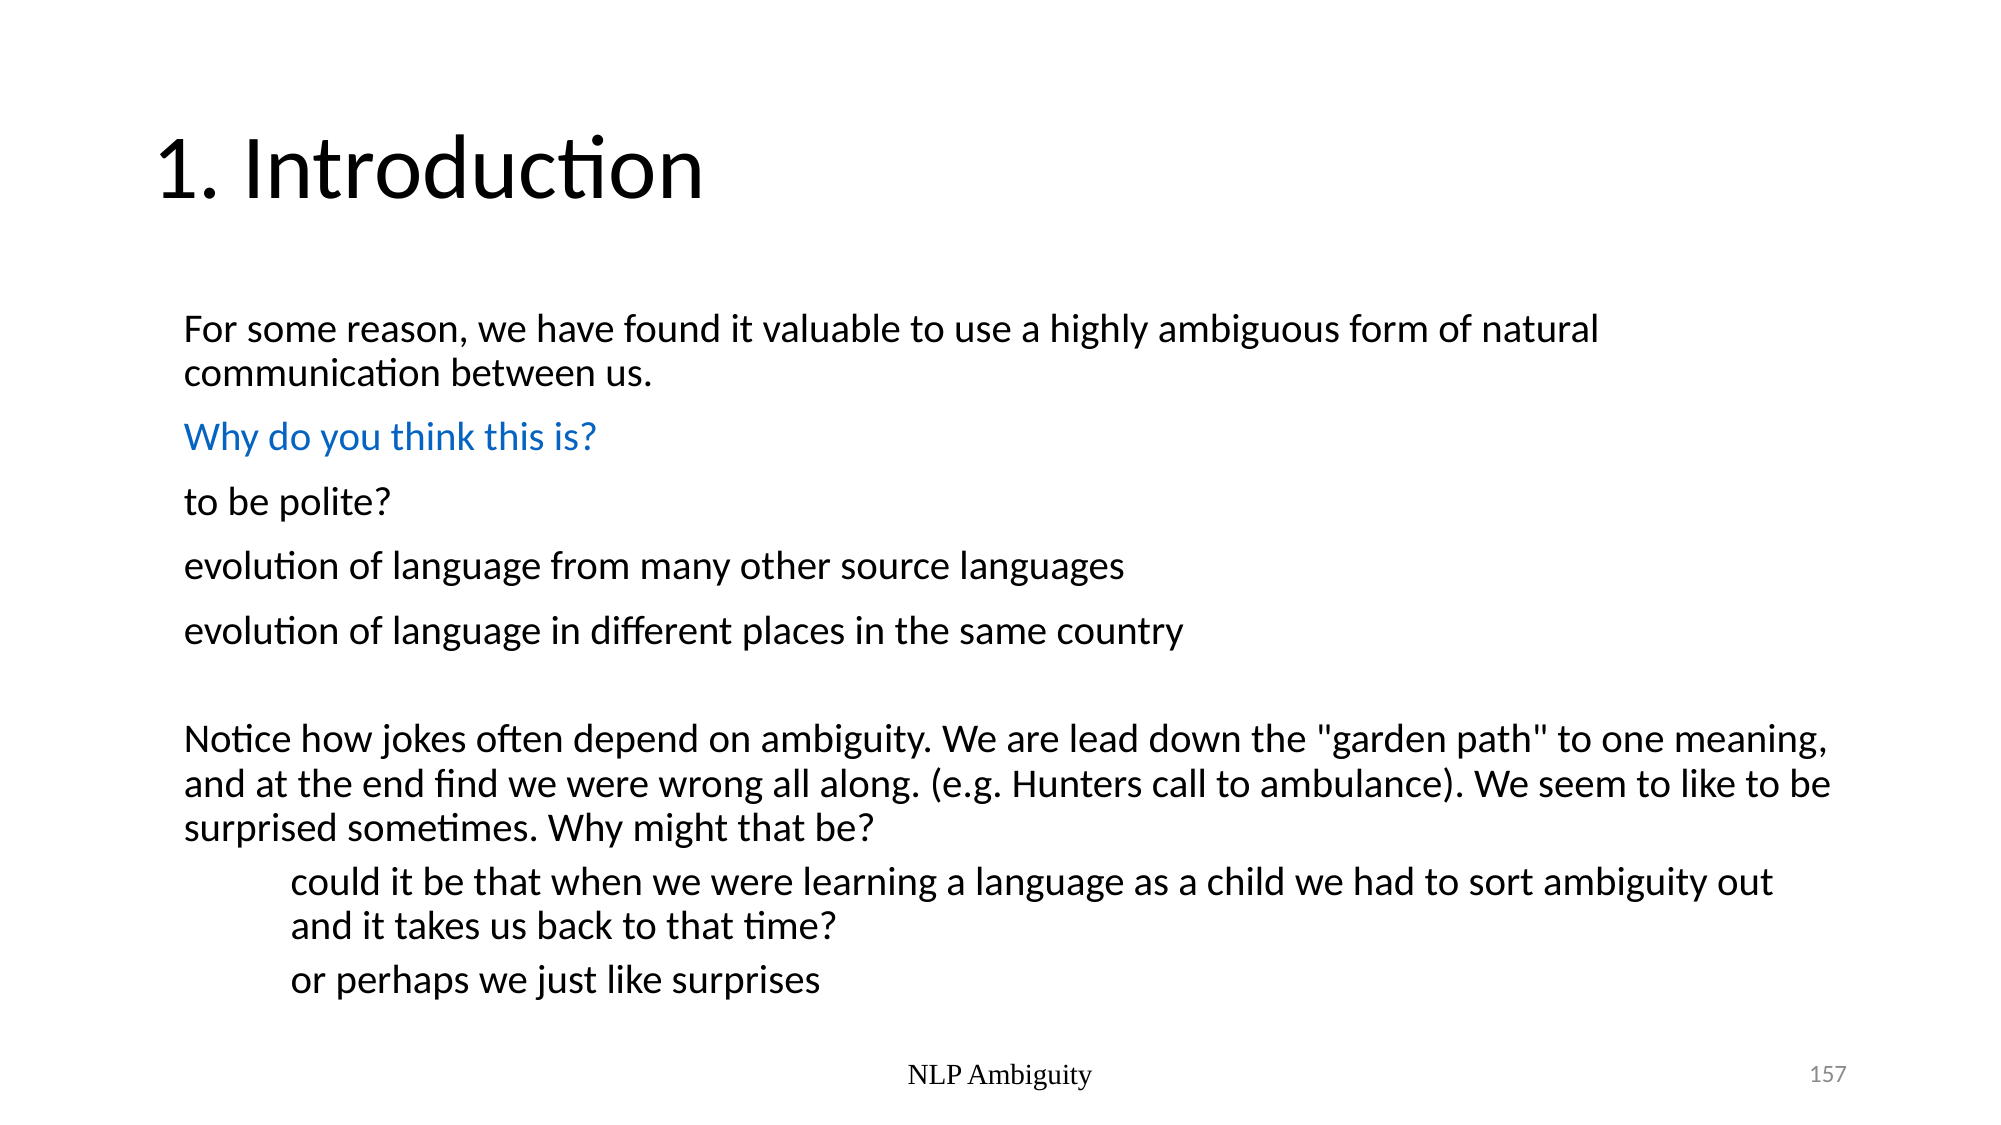

# 1. Introduction
For some reason, we have found it valuable to use a highly ambiguous form of natural communication between us.
Why do you think this is?
to be polite?
evolution of language from many other source languages
evolution of language in different places in the same country
Notice how jokes often depend on ambiguity. We are lead down the "garden path" to one meaning, and at the end find we were wrong all along. (e.g. Hunters call to ambulance). We seem to like to be surprised sometimes. Why might that be?
could it be that when we were learning a language as a child we had to sort ambiguity out and it takes us back to that time?
or perhaps we just like surprises
NLP Ambiguity
157